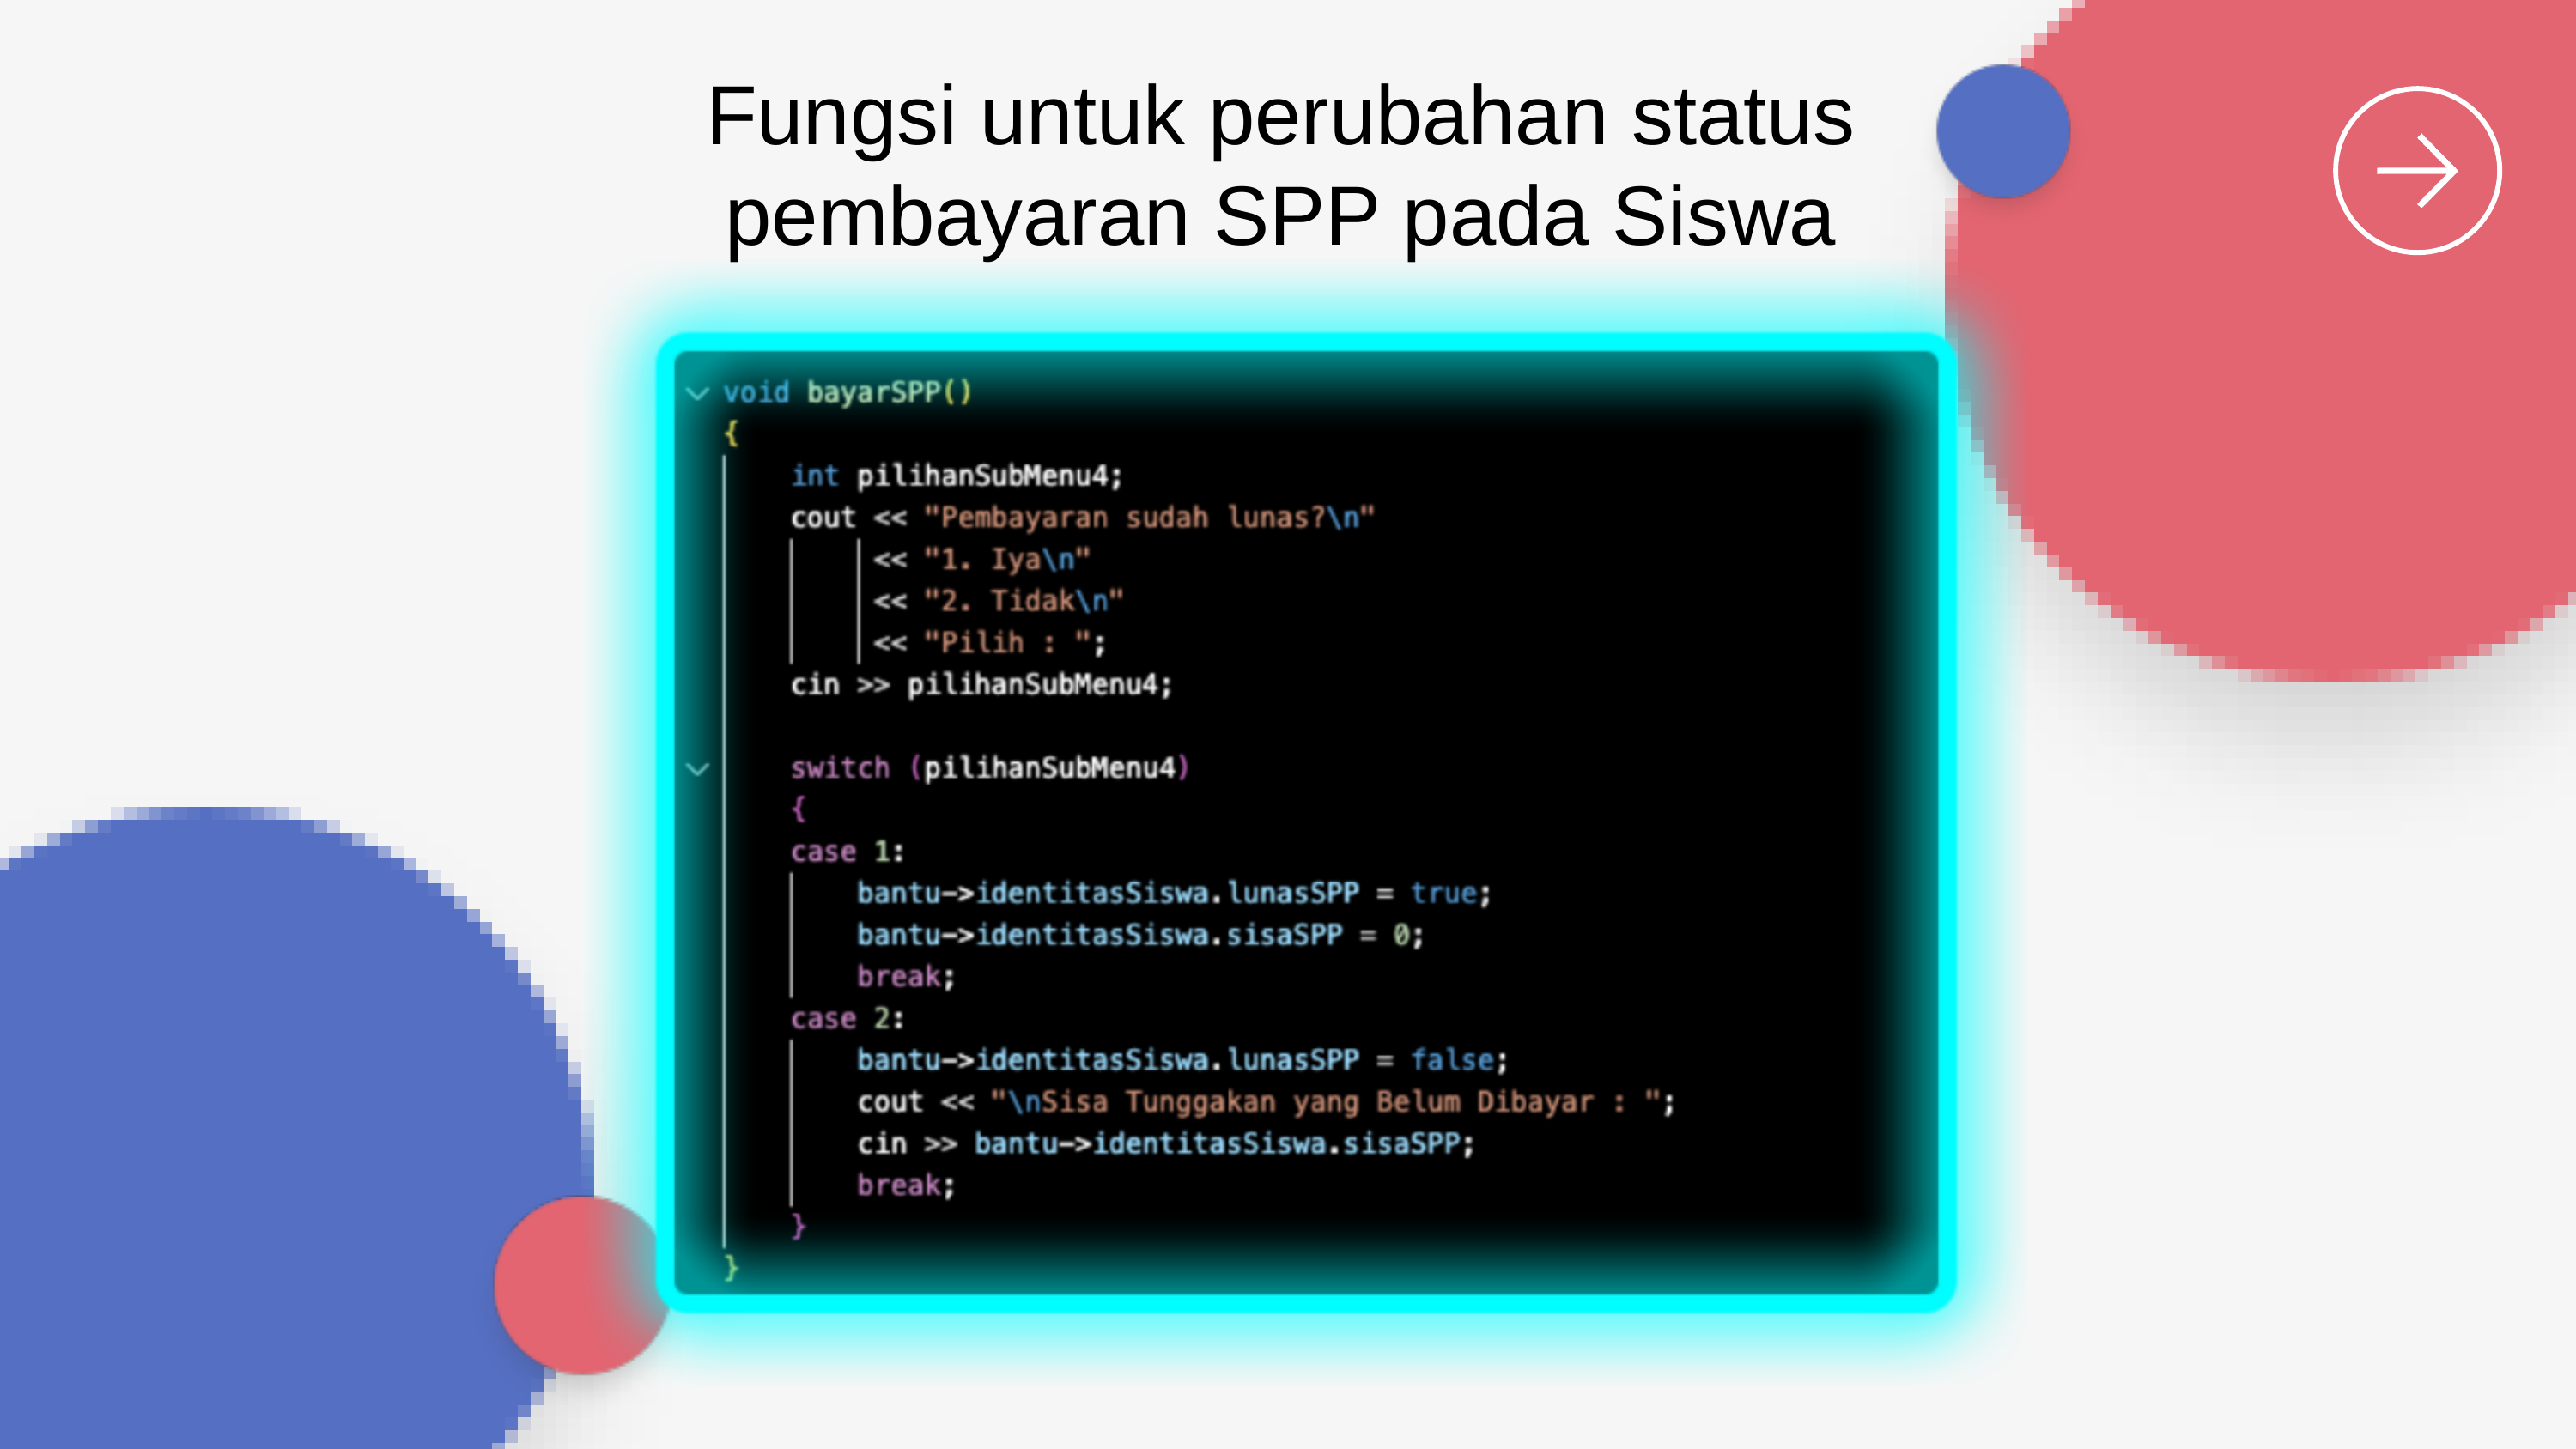

Fungsi untuk perubahan status pembayaran SPP pada Siswa